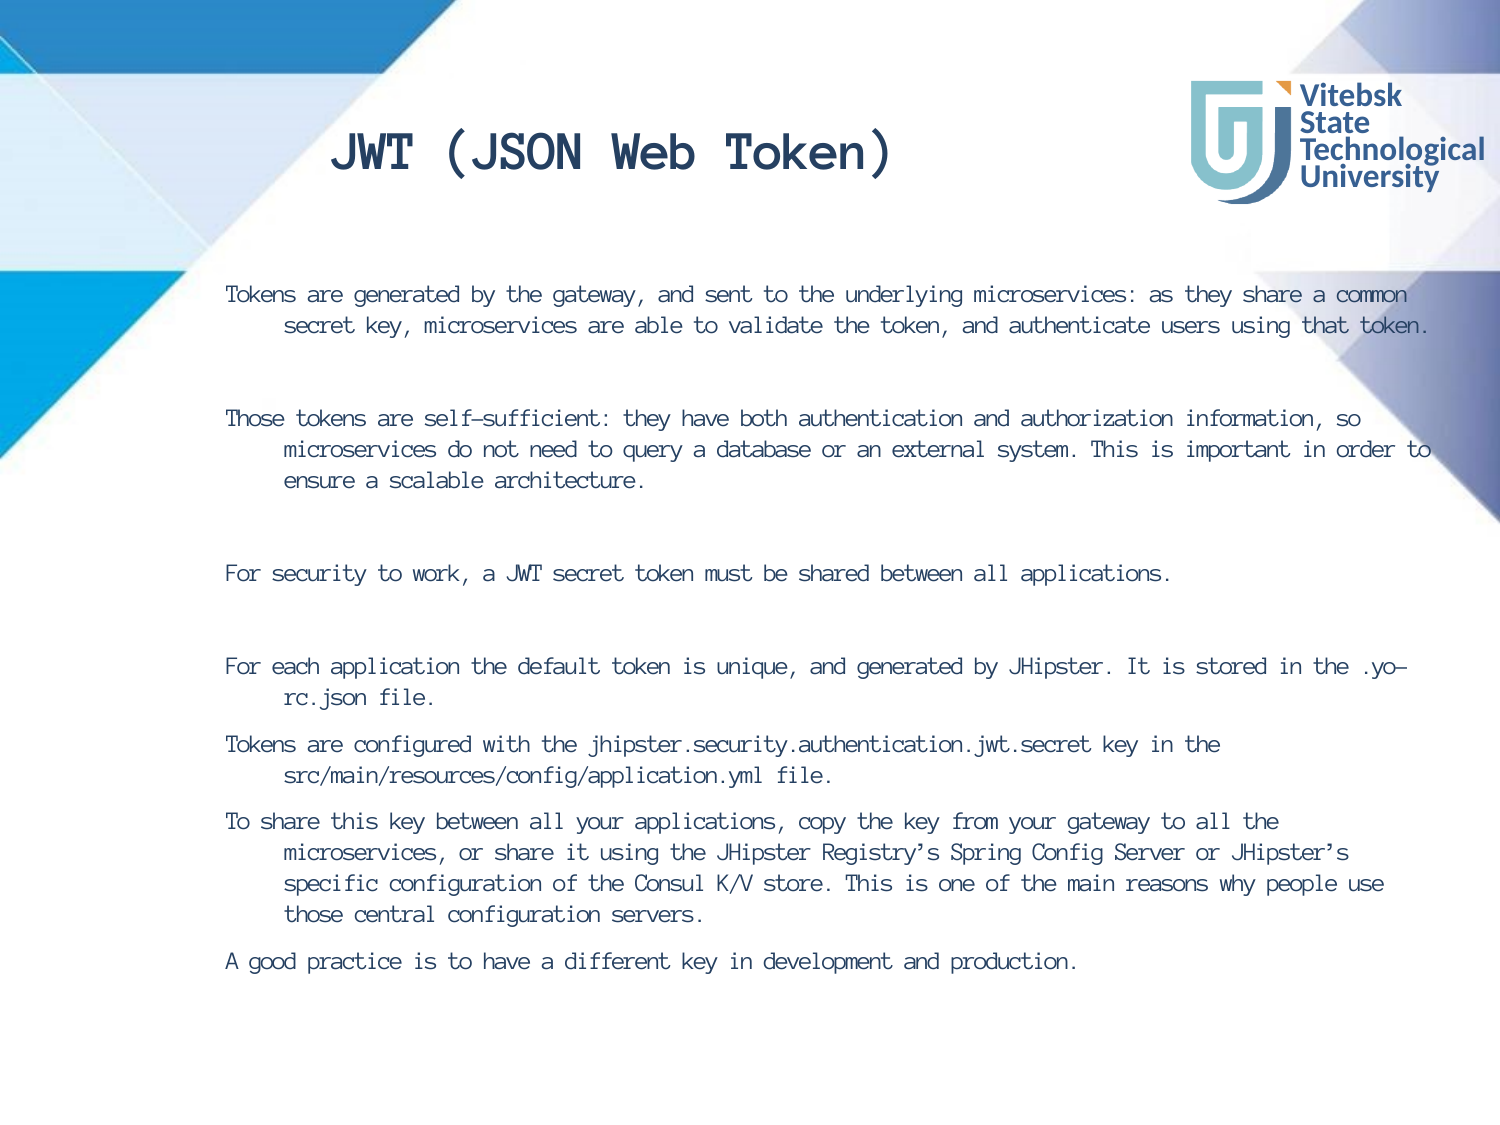

# JWT (JSON Web Token)
Tokens are generated by the gateway, and sent to the underlying microservices: as they share a common secret key, microservices are able to validate the token, and authenticate users using that token.

Those tokens are self-sufficient: they have both authentication and authorization information, so microservices do not need to query a database or an external system. This is important in order to ensure a scalable architecture.

For security to work, a JWT secret token must be shared between all applications.

For each application the default token is unique, and generated by JHipster. It is stored in the .yo-rc.json file.
Tokens are configured with the jhipster.security.authentication.jwt.secret key in the src/main/resources/config/application.yml file.
To share this key between all your applications, copy the key from your gateway to all the microservices, or share it using the JHipster Registry’s Spring Config Server or JHipster’s specific configuration of the Consul K/V store. This is one of the main reasons why people use those central configuration servers.
A good practice is to have a different key in development and production.